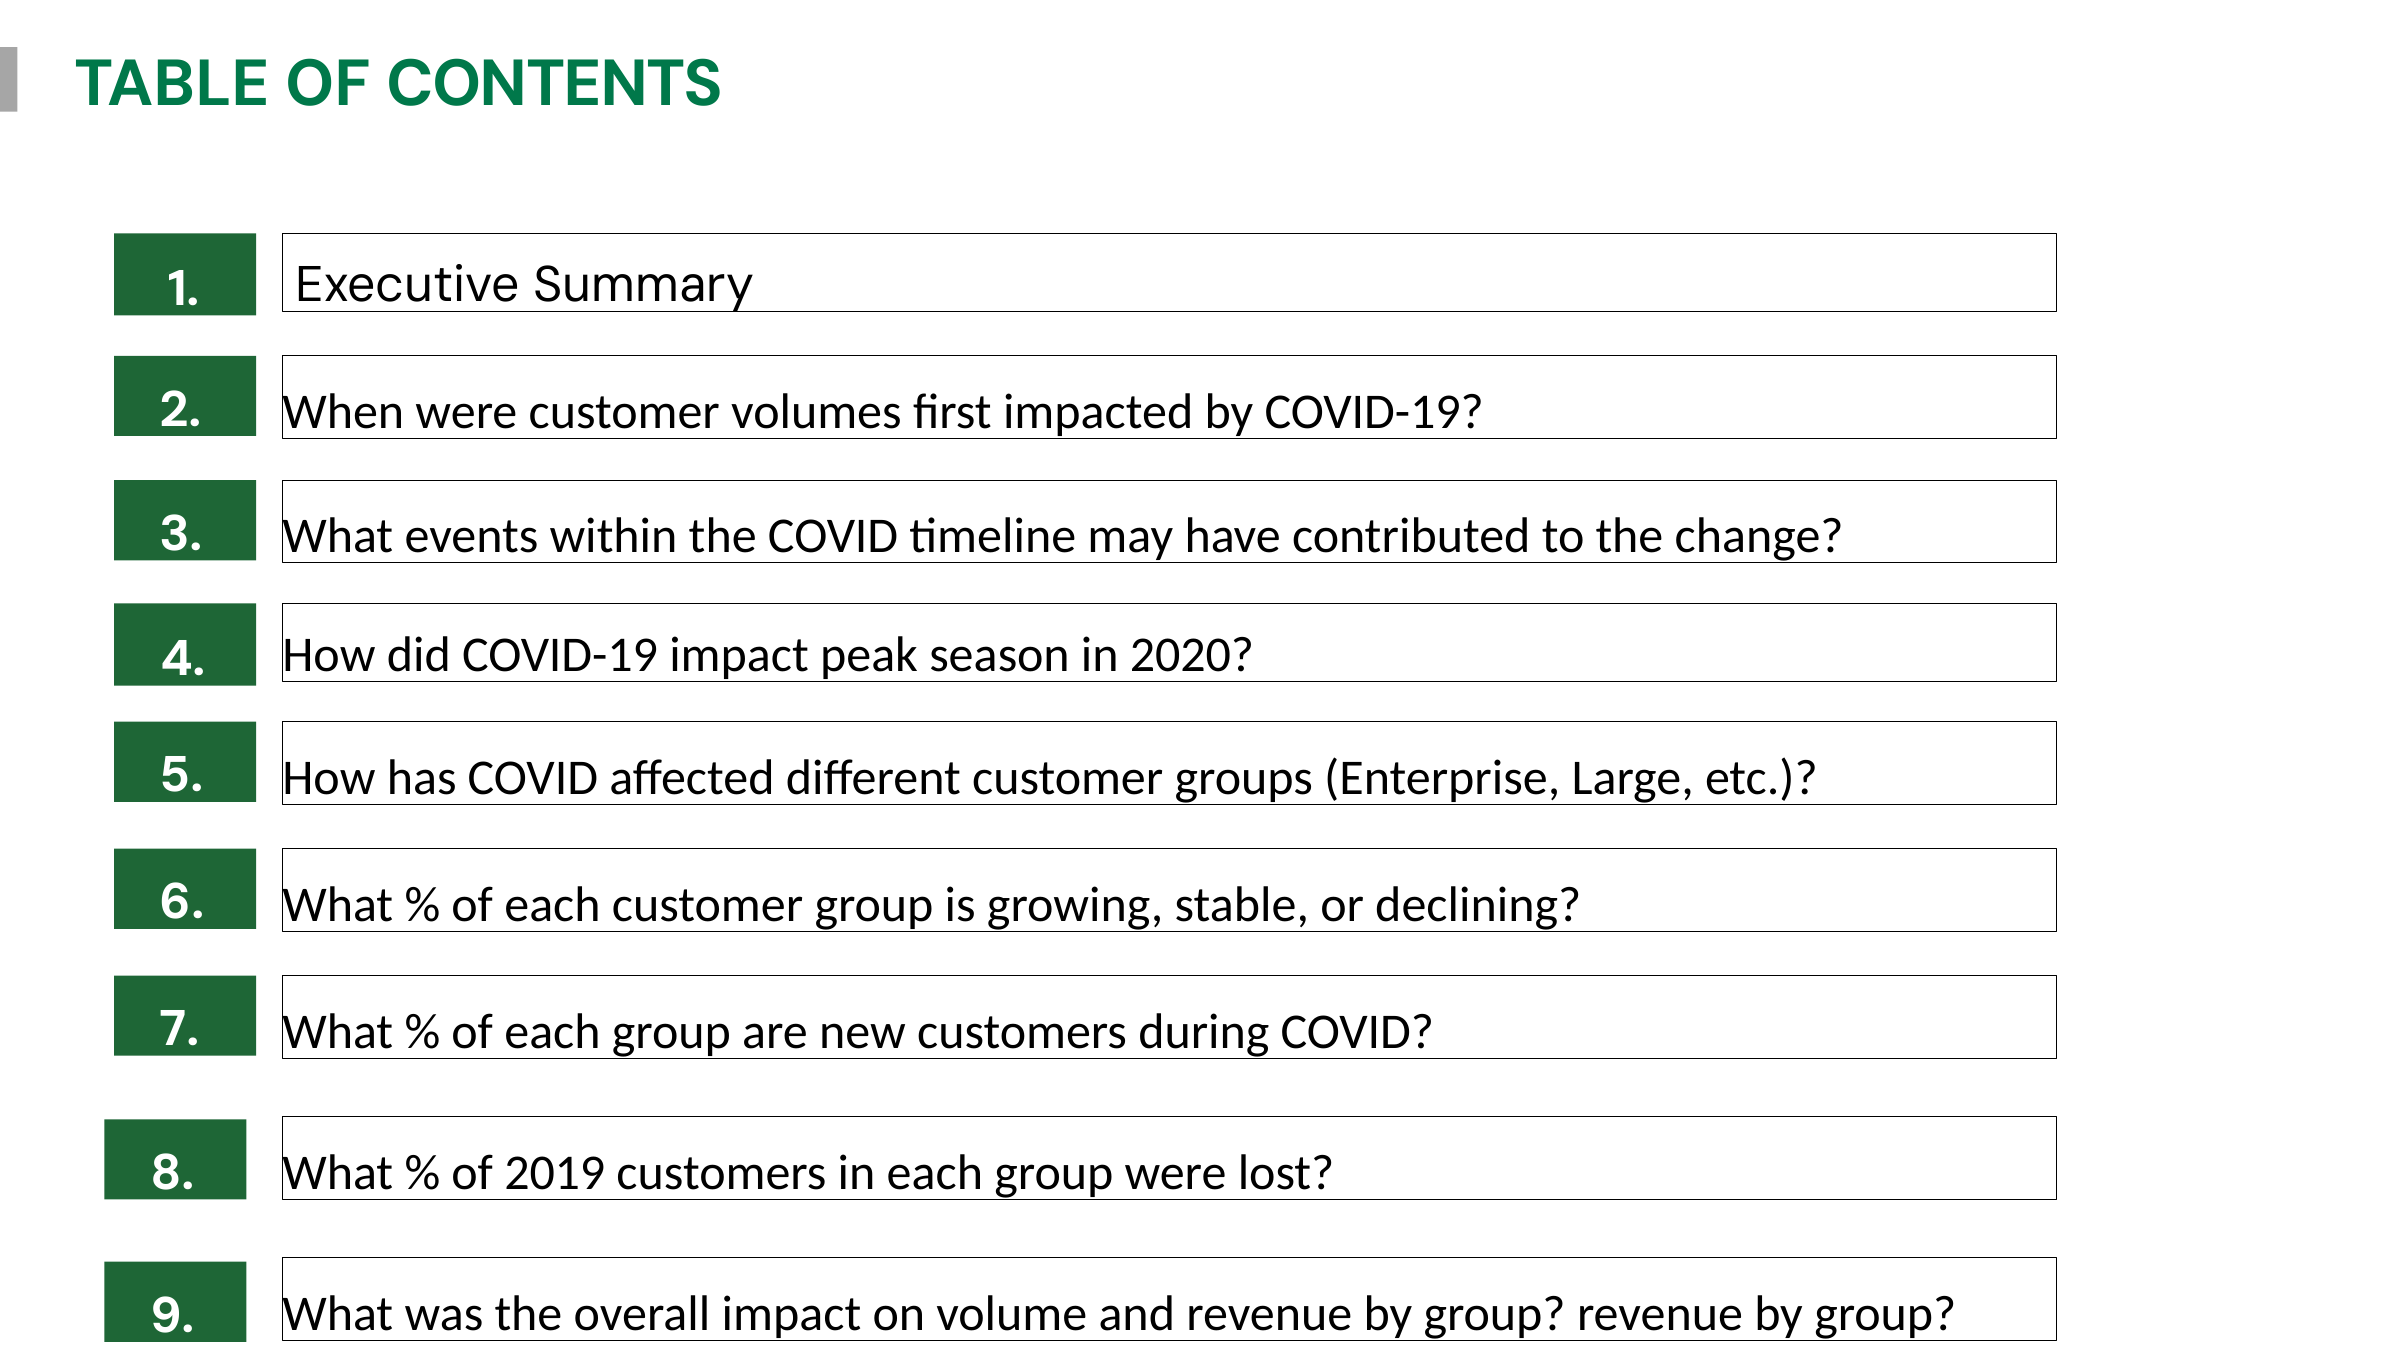

# Table Of Contents
 Executive Summary
1.
When were customer volumes first impacted by COVID-19?
2.
What events within the COVID timeline may have contributed to the change?
3.
4.
How did COVID-19 impact peak season in 2020?
5.
How has COVID affected different customer groups (Enterprise, Large, etc.)?
6.
What % of each customer group is growing, stable, or declining?
7.
What % of each group are new customers during COVID?
What % of 2019 customers in each group were lost?
8.
What was the overall impact on volume and revenue by group? revenue by group?
9.